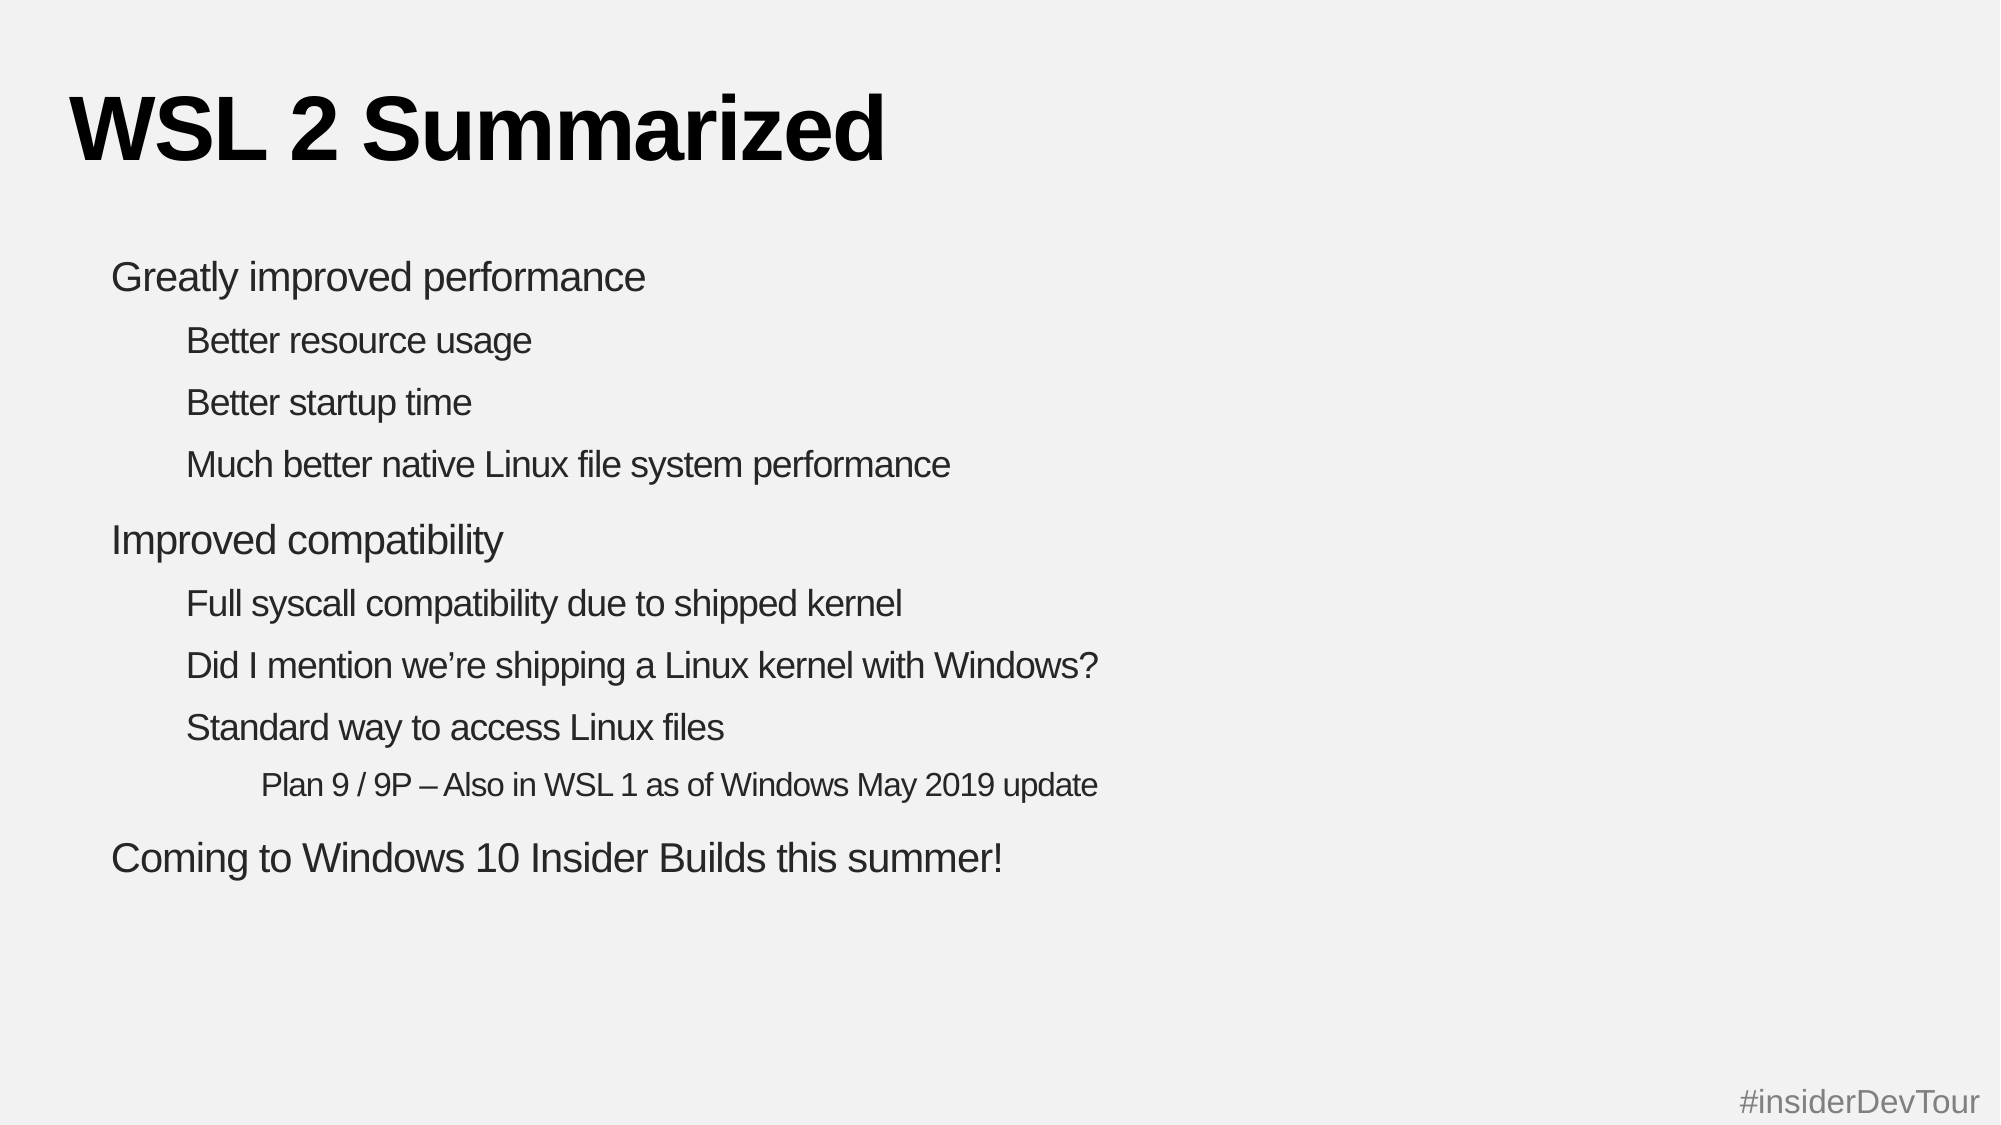

# WSL 2 Summarized
Greatly improved performance
Better resource usage
Better startup time
Much better native Linux file system performance
Improved compatibility
Full syscall compatibility due to shipped kernel
Did I mention we’re shipping a Linux kernel with Windows?
Standard way to access Linux files
Plan 9 / 9P – Also in WSL 1 as of Windows May 2019 update
Coming to Windows 10 Insider Builds this summer!